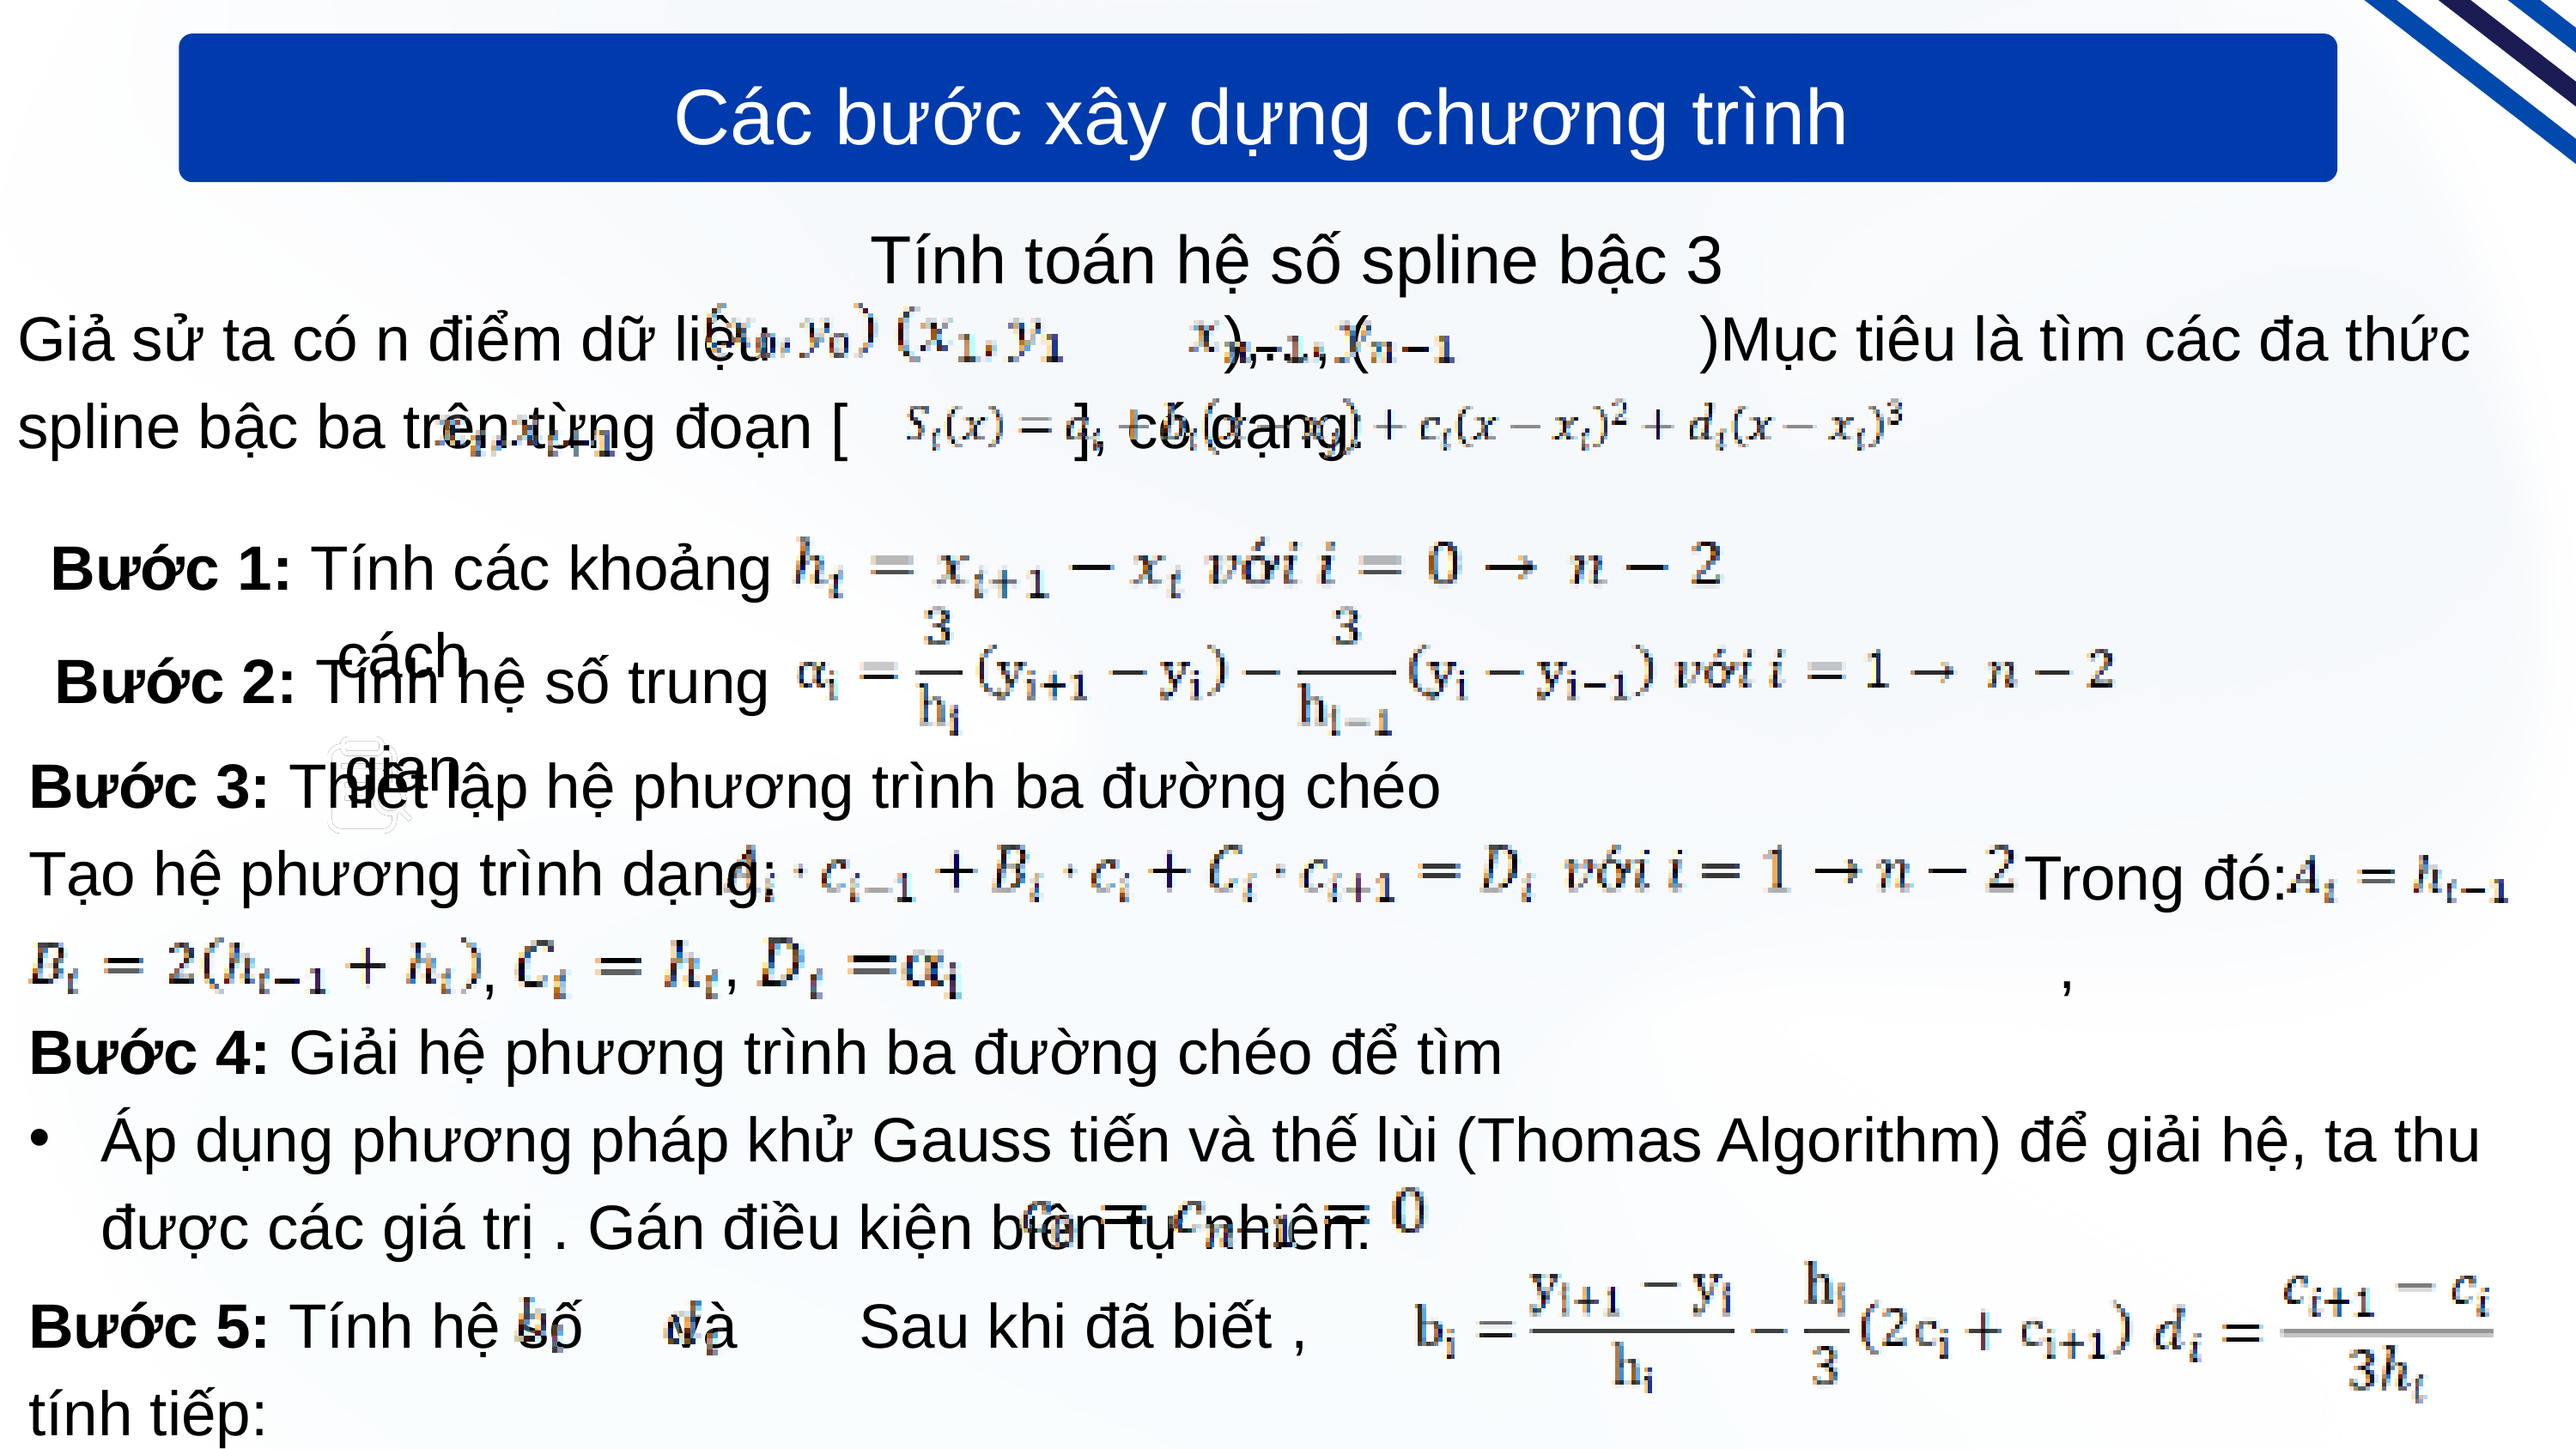

Các bước xây dựng chương trình
 Tính toán hệ số spline bậc 3

Giả sử ta có n điểm dữ liệu                          ),..., (                   )Mục tiêu là tìm các đa thức spline bậc ba trên từng đoạn [             ​], có dạng:

Bước 1: Tính các khoảng cách

Bước 2: Tính hệ số trung gian
Bước 3: Thiết lập hệ phương trình ba đường chéo
Tạo hệ phương trình dạng:

Trong đó:                  ,

,
,

Bước 4: Giải hệ phương trình ba đường chéo để tìm ​
Áp dụng phương pháp khử Gauss tiến và thế lùi (Thomas Algorithm) để giải hệ, ta thu được các giá trị ​. Gán điều kiện biên tự nhiên:

Bước 5: Tính hệ số     và       Sau khi đã biết ​, tính tiếp: